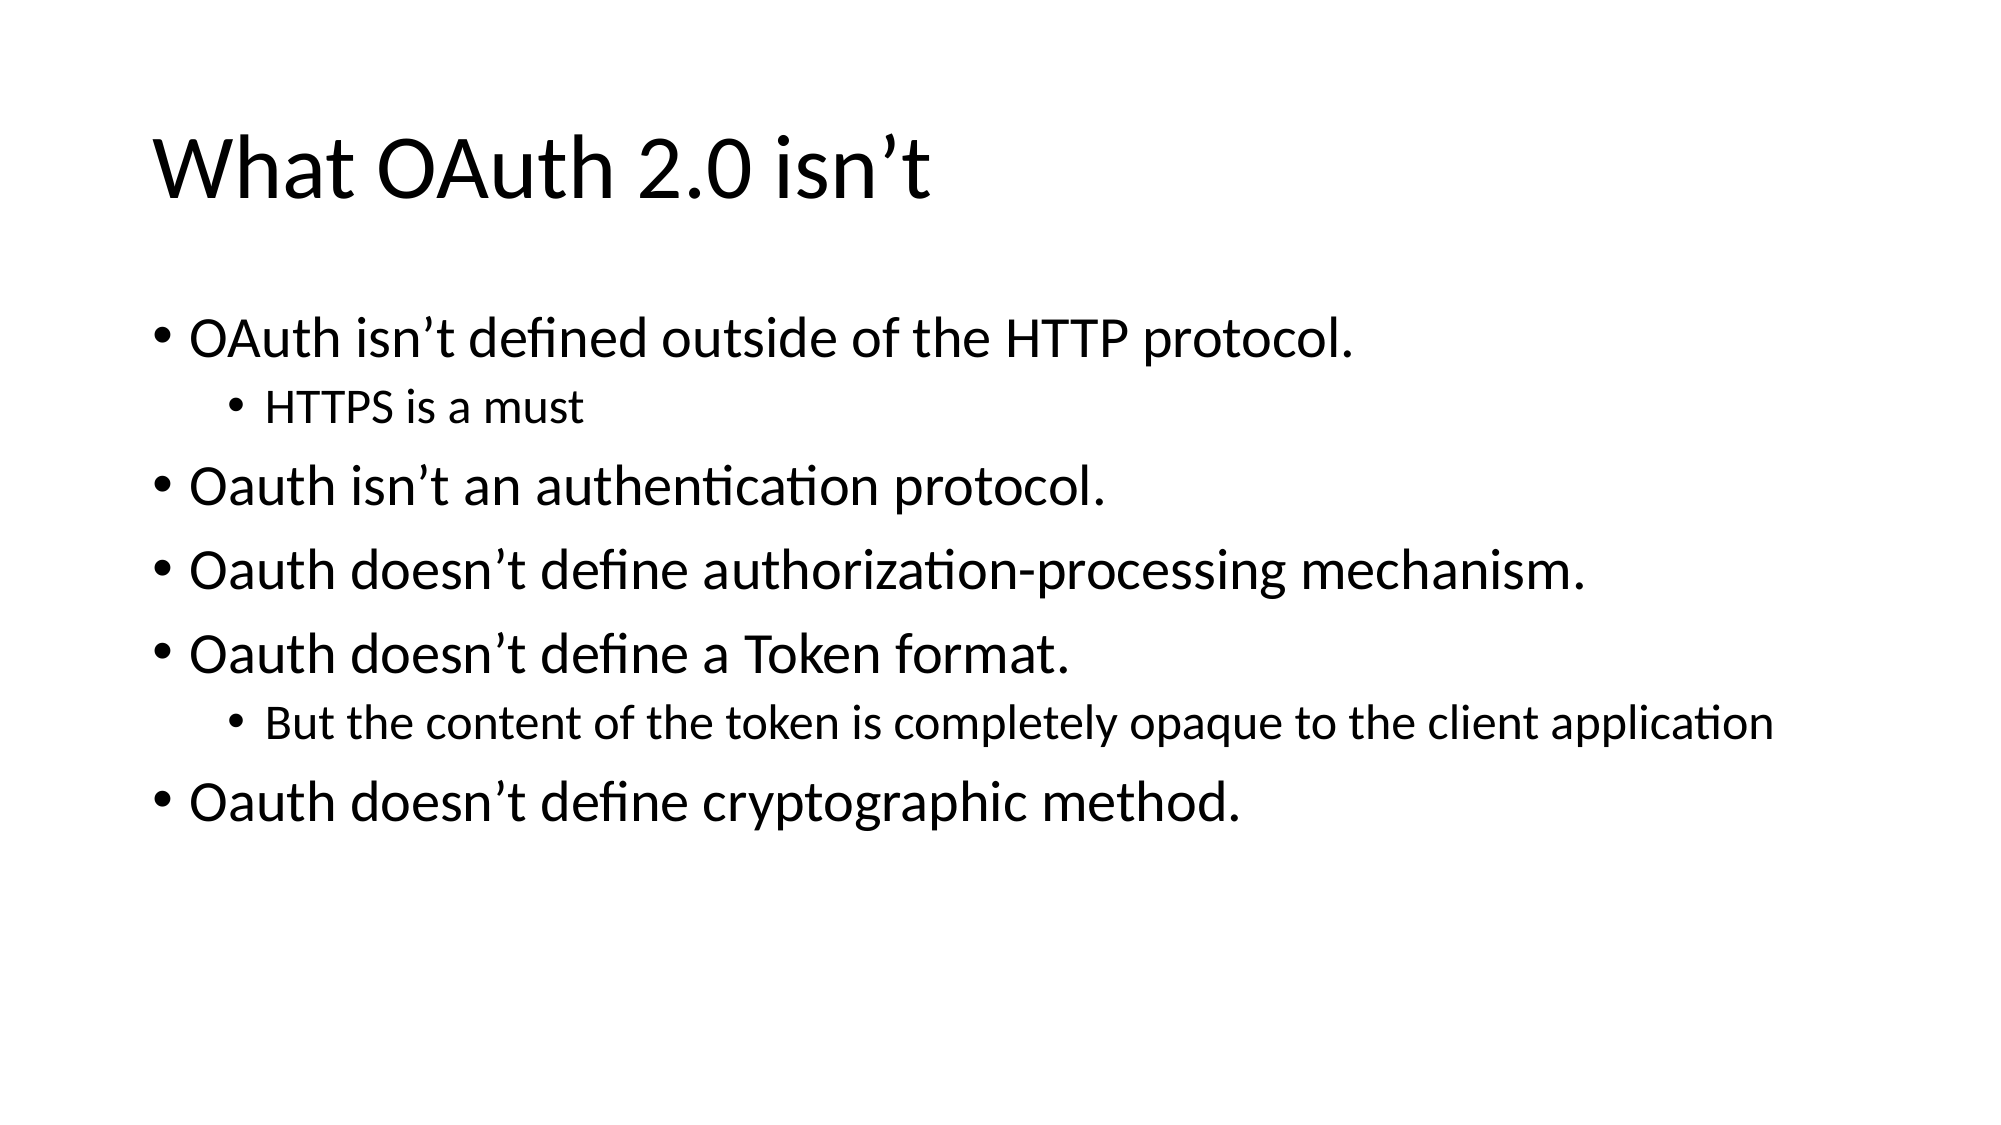

# What OAuth 2.0 isn’t
OAuth isn’t defined outside of the HTTP protocol.
HTTPS is a must
Oauth isn’t an authentication protocol.
Oauth doesn’t define authorization-processing mechanism.
Oauth doesn’t define a Token format.
But the content of the token is completely opaque to the client application
Oauth doesn’t define cryptographic method.